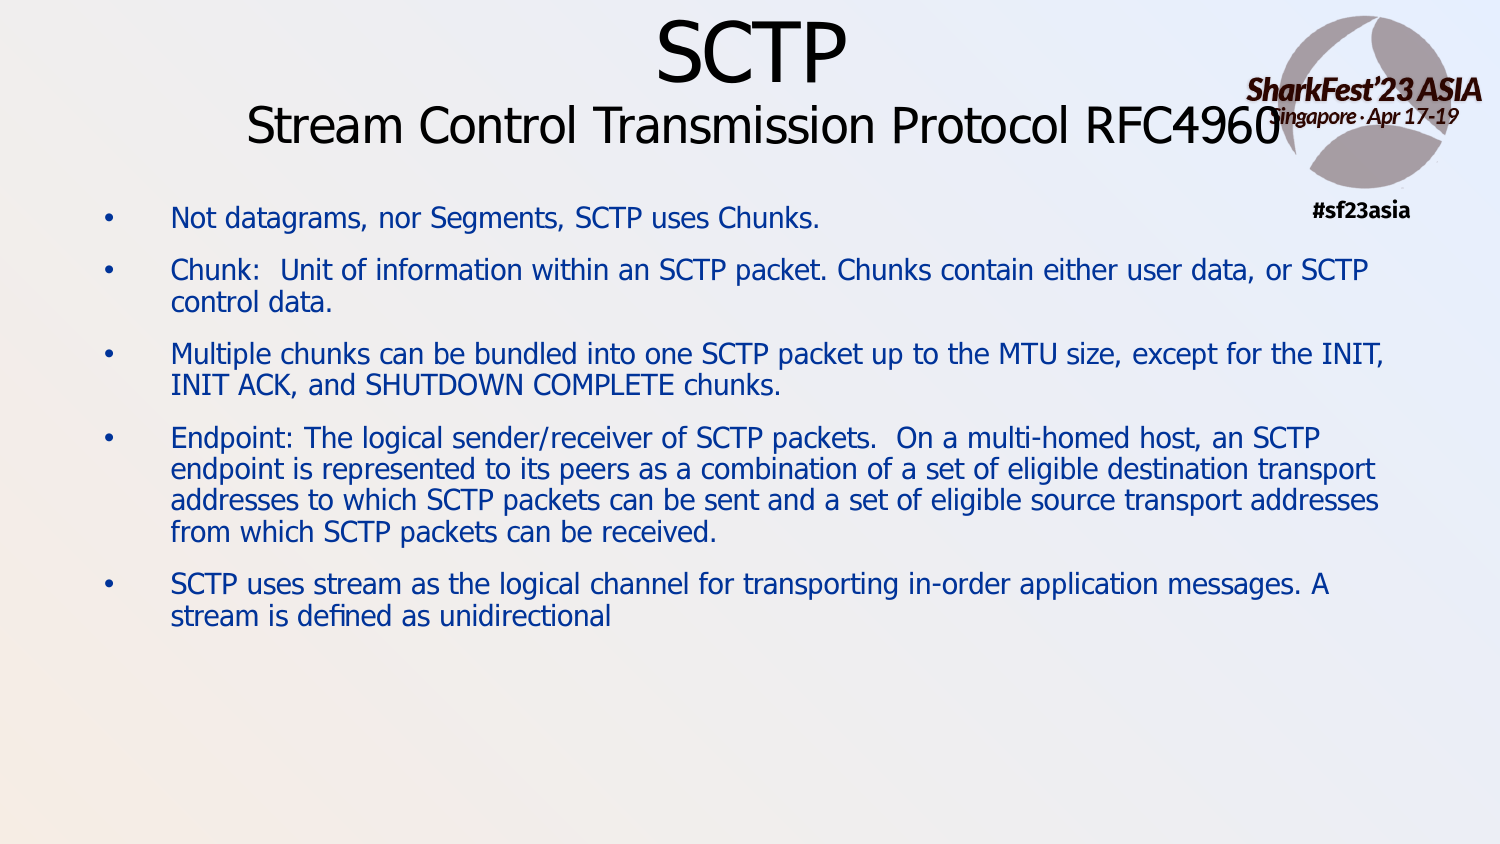

# SCTP Stream Control Transmission Protocol RFC4960
Not datagrams, nor Segments, SCTP uses Chunks.
Chunk:  Unit of information within an SCTP packet. Chunks contain either user data, or SCTP control data.
Multiple chunks can be bundled into one SCTP packet up to the MTU size, except for the INIT, INIT ACK, and SHUTDOWN COMPLETE chunks.
Endpoint: The logical sender/receiver of SCTP packets.  On a multi-homed host, an SCTP endpoint is represented to its peers as a combination of a set of eligible destination transport addresses to which SCTP packets can be sent and a set of eligible source transport addresses from which SCTP packets can be received.
SCTP uses stream as the logical channel for transporting in-order application messages. A stream is defined as unidirectional